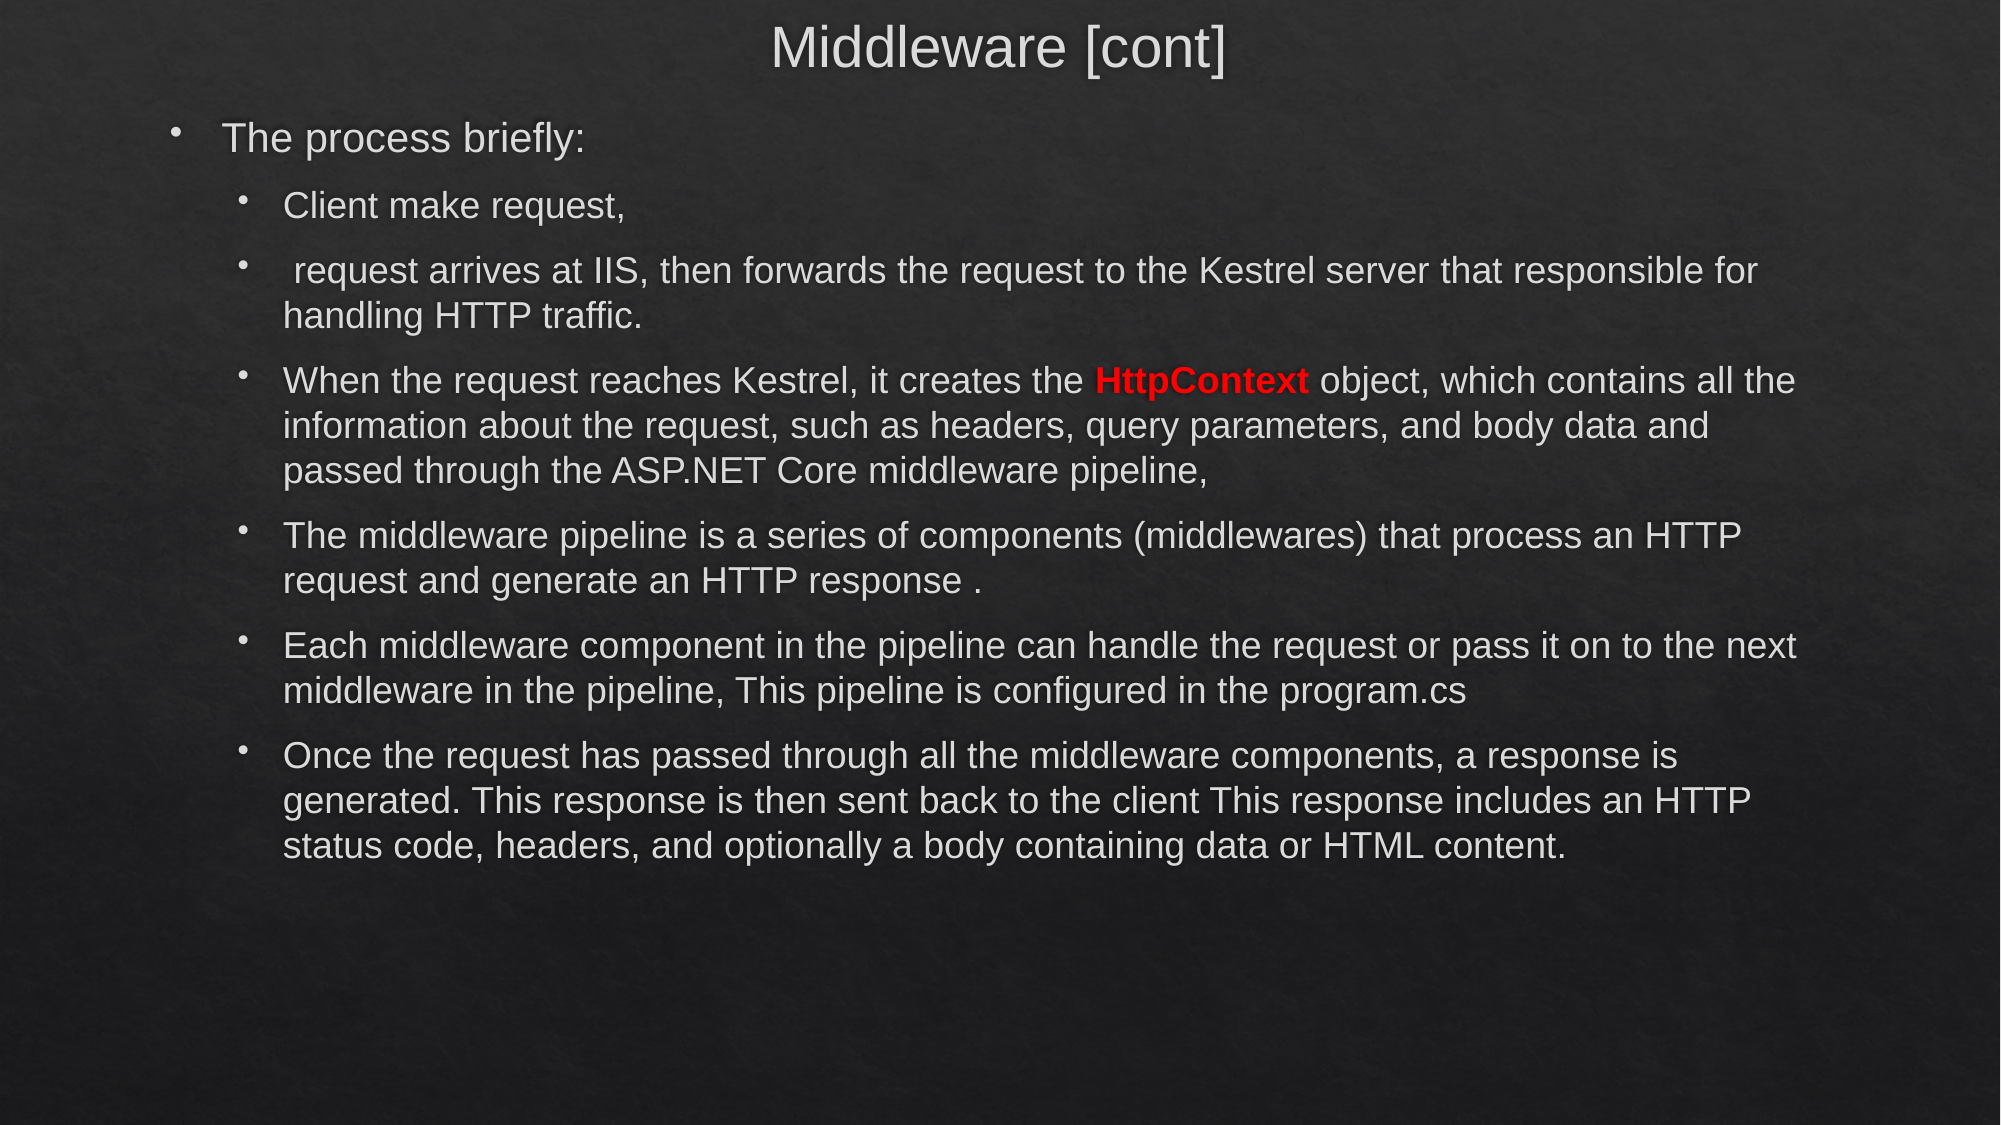

# Middleware [cont]
The process briefly:
Client make request,
 request arrives at IIS, then forwards the request to the Kestrel server that responsible for handling HTTP traffic.
When the request reaches Kestrel, it creates the HttpContext object, which contains all the information about the request, such as headers, query parameters, and body data and passed through the ASP.NET Core middleware pipeline,
The middleware pipeline is a series of components (middlewares) that process an HTTP request and generate an HTTP response .
Each middleware component in the pipeline can handle the request or pass it on to the next middleware in the pipeline, This pipeline is configured in the program.cs
Once the request has passed through all the middleware components, a response is generated. This response is then sent back to the client This response includes an HTTP status code, headers, and optionally a body containing data or HTML content.